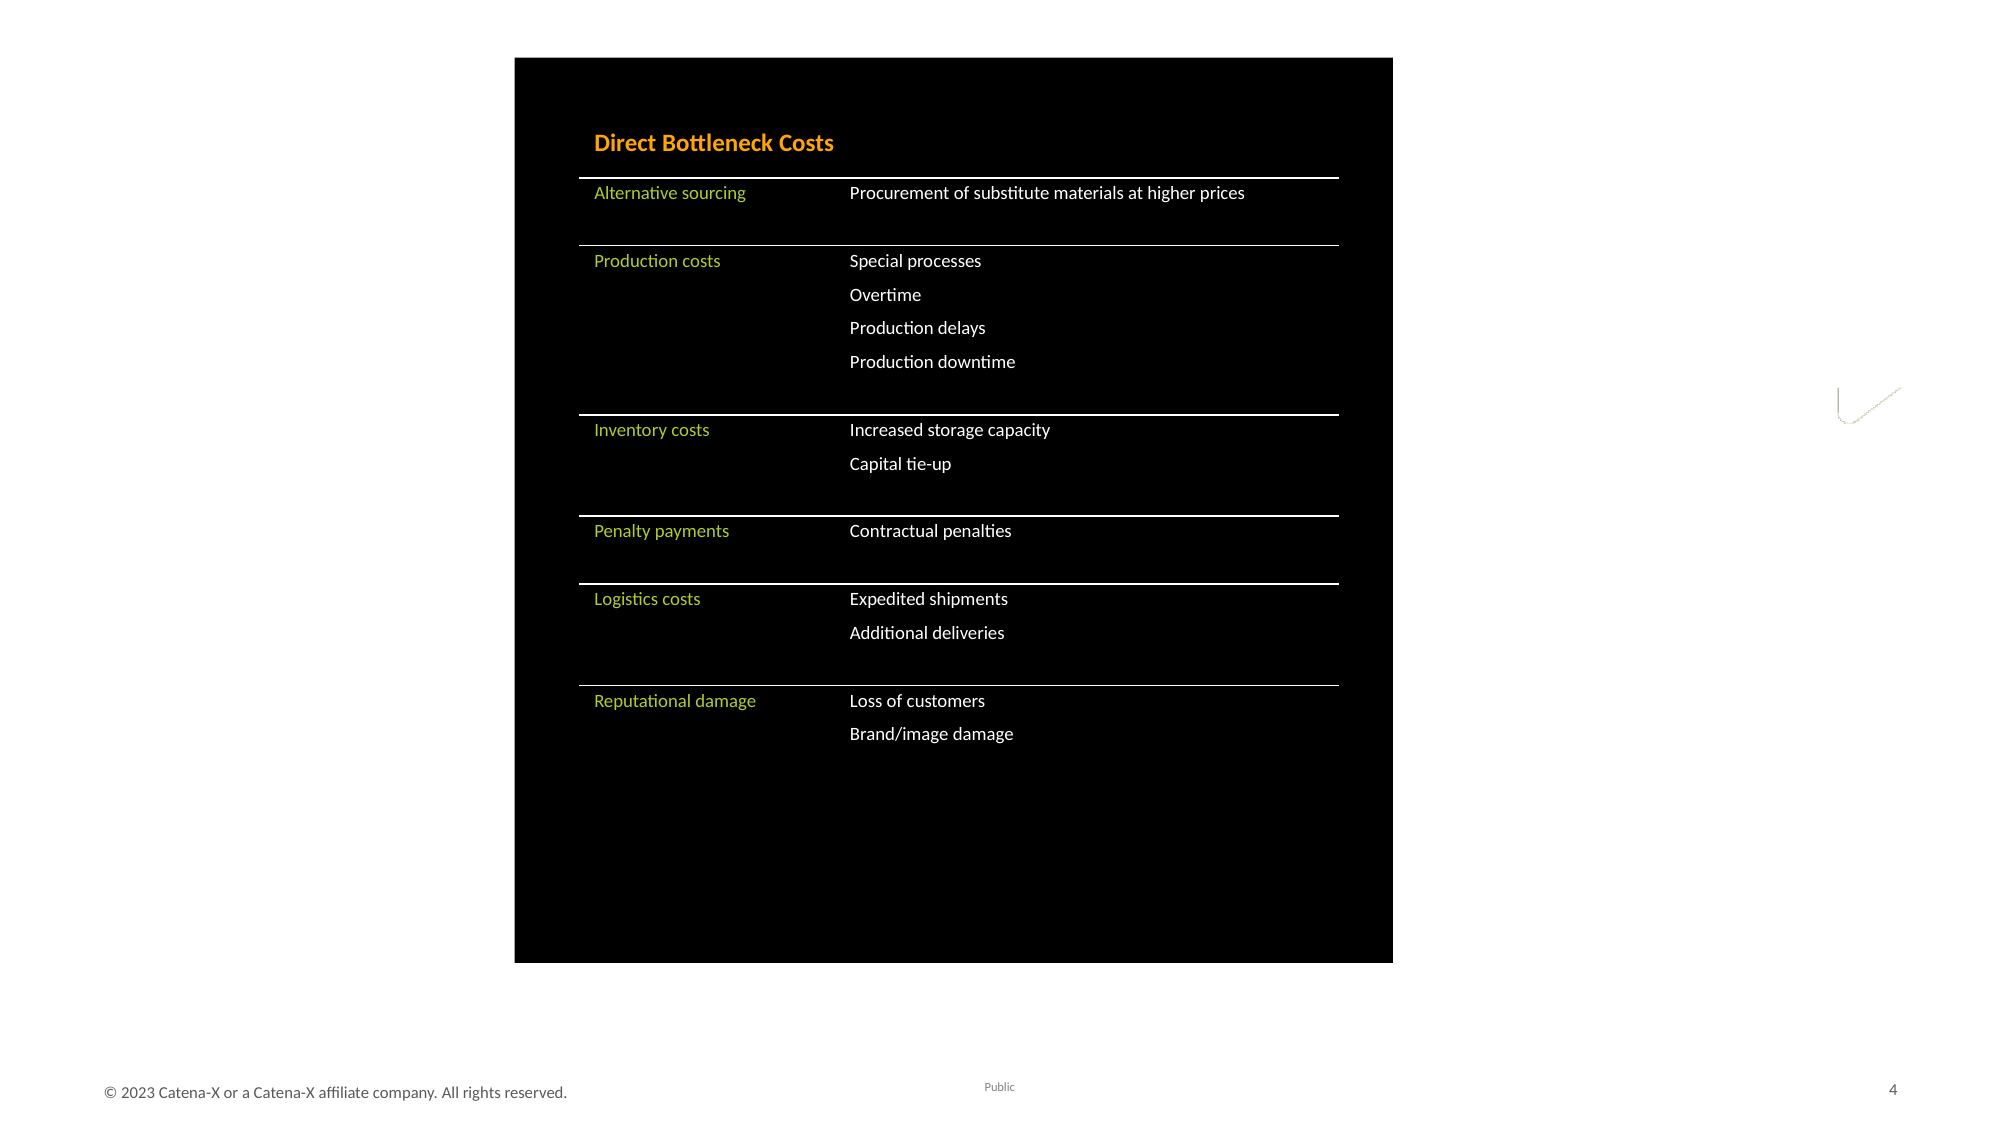

| Direct Bottleneck Costs |  |
| --- | --- |
| Alternative sourcing | Procurement of substitute materials at higher prices |
|  |  |
| Production costs | Special processes |
|  | Overtime |
|  | Production delays |
|  | Production downtime |
|  |  |
| Inventory costs | Increased storage capacity |
|  | Capital tie-up |
|  |  |
| Penalty payments | Contractual penalties |
|  |  |
| Logistics costs | Expedited shipments |
|  | Additional deliveries |
|  |  |
| Reputational damage | Loss of customers |
|  | Brand/image damage |
|  |  |
4
© 2023 Catena-X or a Catena-X affiliate company. All rights reserved.